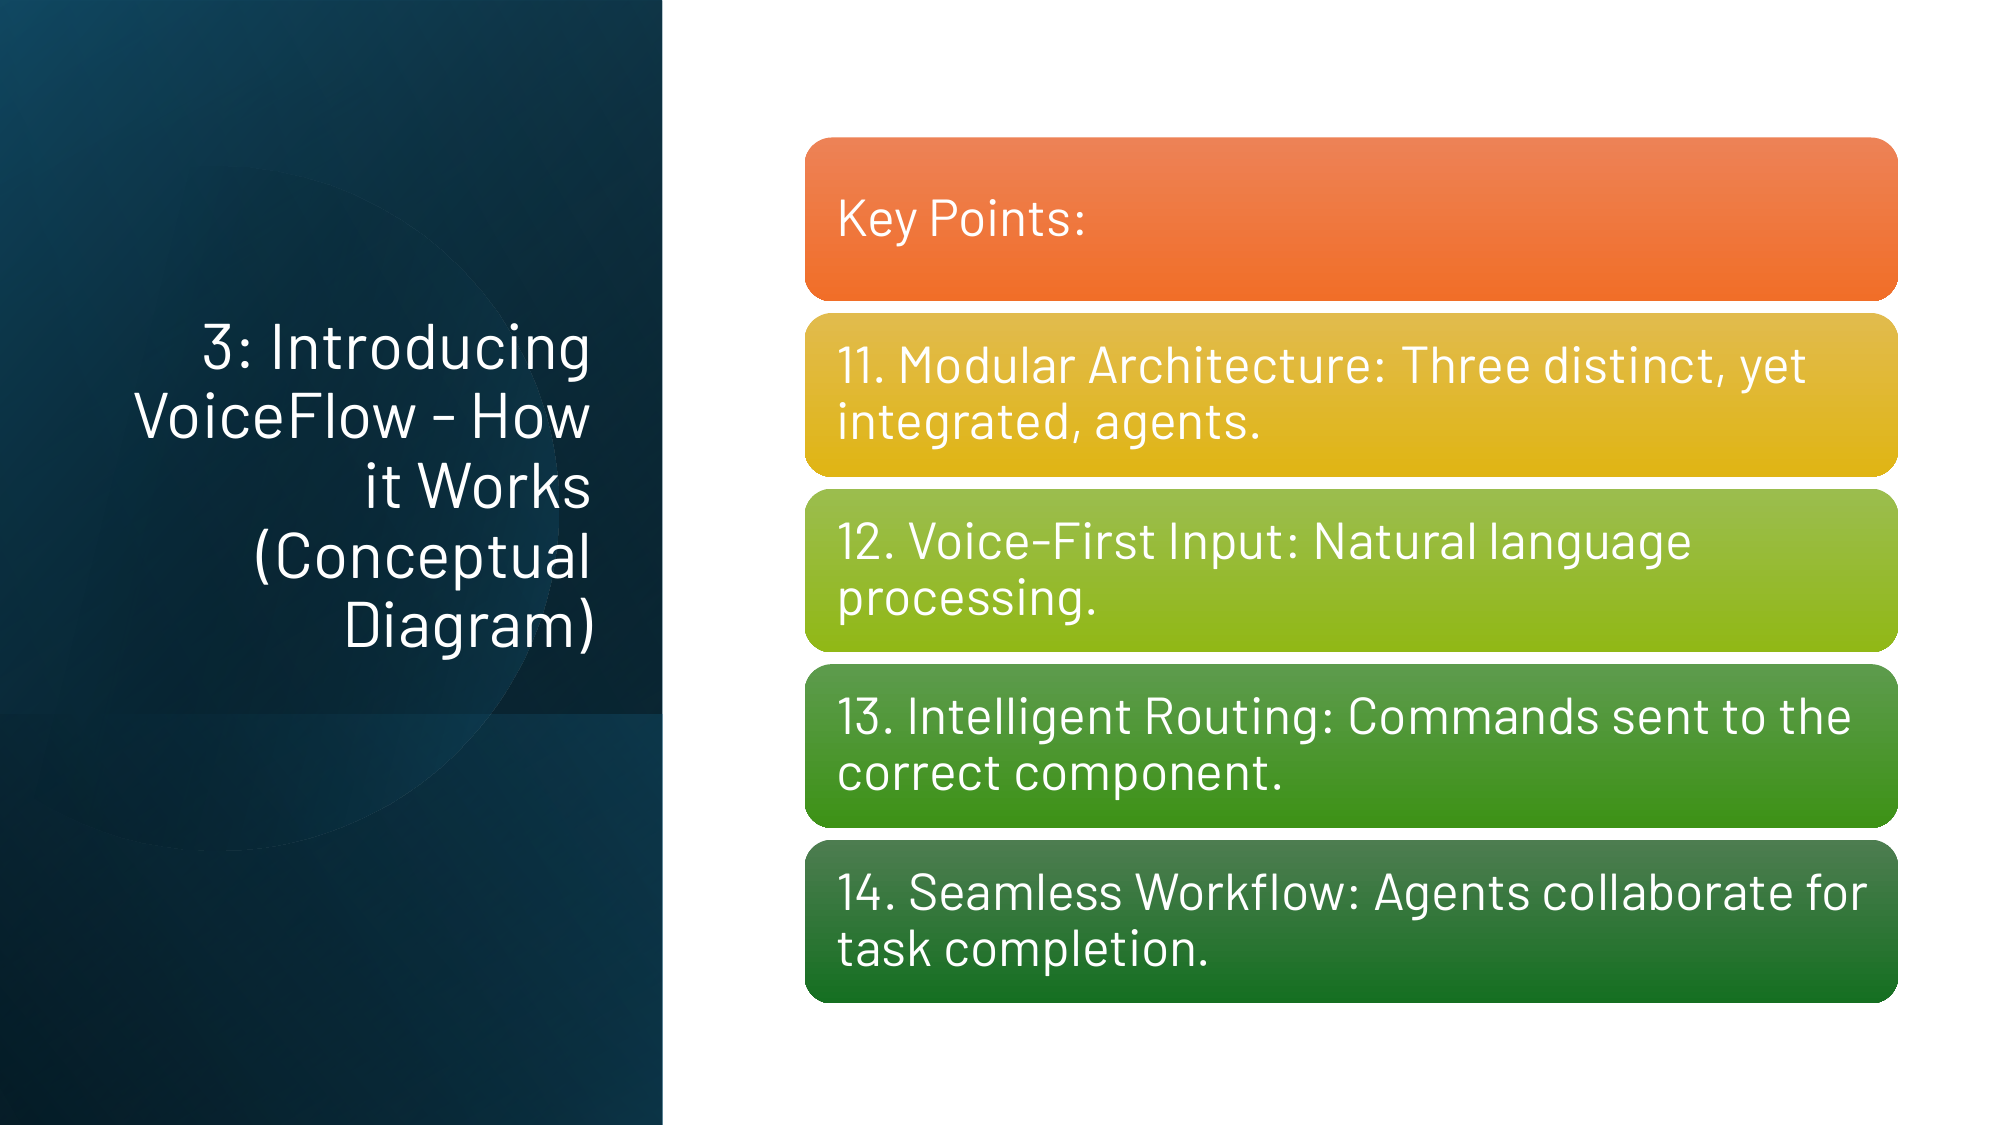

Key Points:
11. Modular Architecture: Three distinct, yet integrated, agents.
12. Voice-First Input: Natural language processing.
13. Intelligent Routing: Commands sent to the correct component.
14. Seamless Workflow: Agents collaborate for task completion.

# 3: Introducing VoiceFlow - How it Works (Conceptual Diagram)